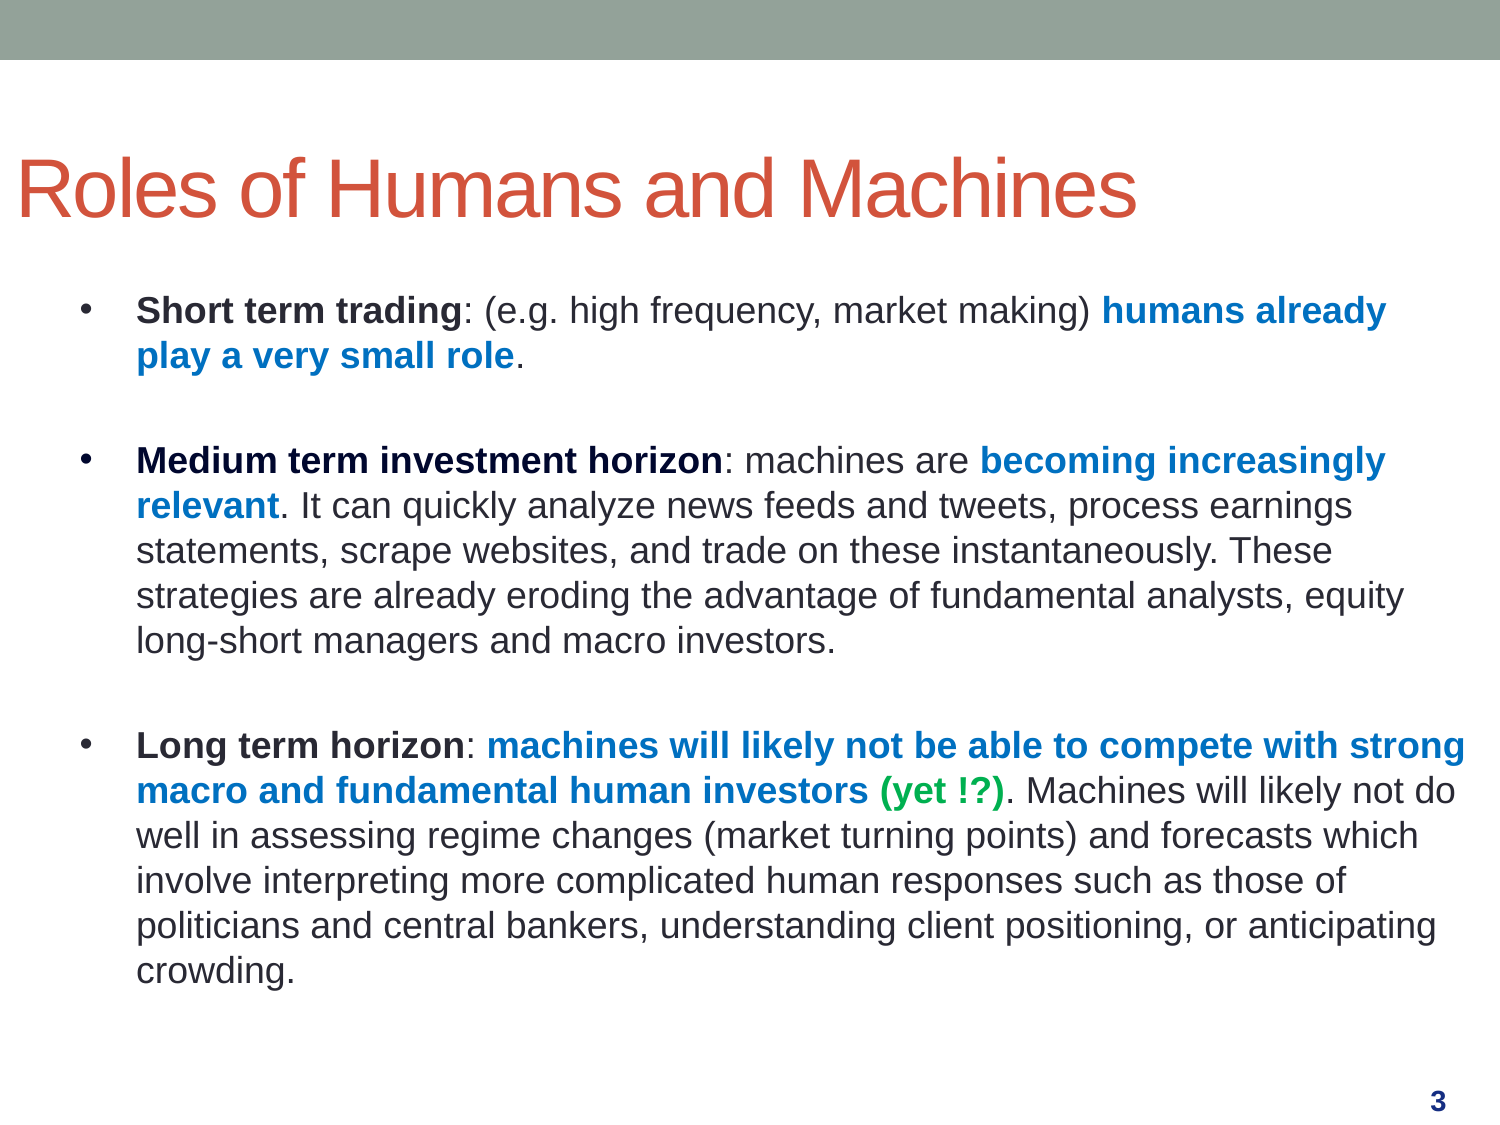

Roles of Humans and Machines
Short term trading: (e.g. high frequency, market making) humans already play a very small role.

Medium term investment horizon: machines are becoming increasingly relevant. It can quickly analyze news feeds and tweets, process earnings statements, scrape websites, and trade on these instantaneously. These strategies are already eroding the advantage of fundamental analysts, equity long-short managers and macro investors.

Long term horizon: machines will likely not be able to compete with strong macro and fundamental human investors (yet !?). Machines will likely not do well in assessing regime changes (market turning points) and forecasts which involve interpreting more complicated human responses such as those of politicians and central bankers, understanding client positioning, or anticipating crowding.

3